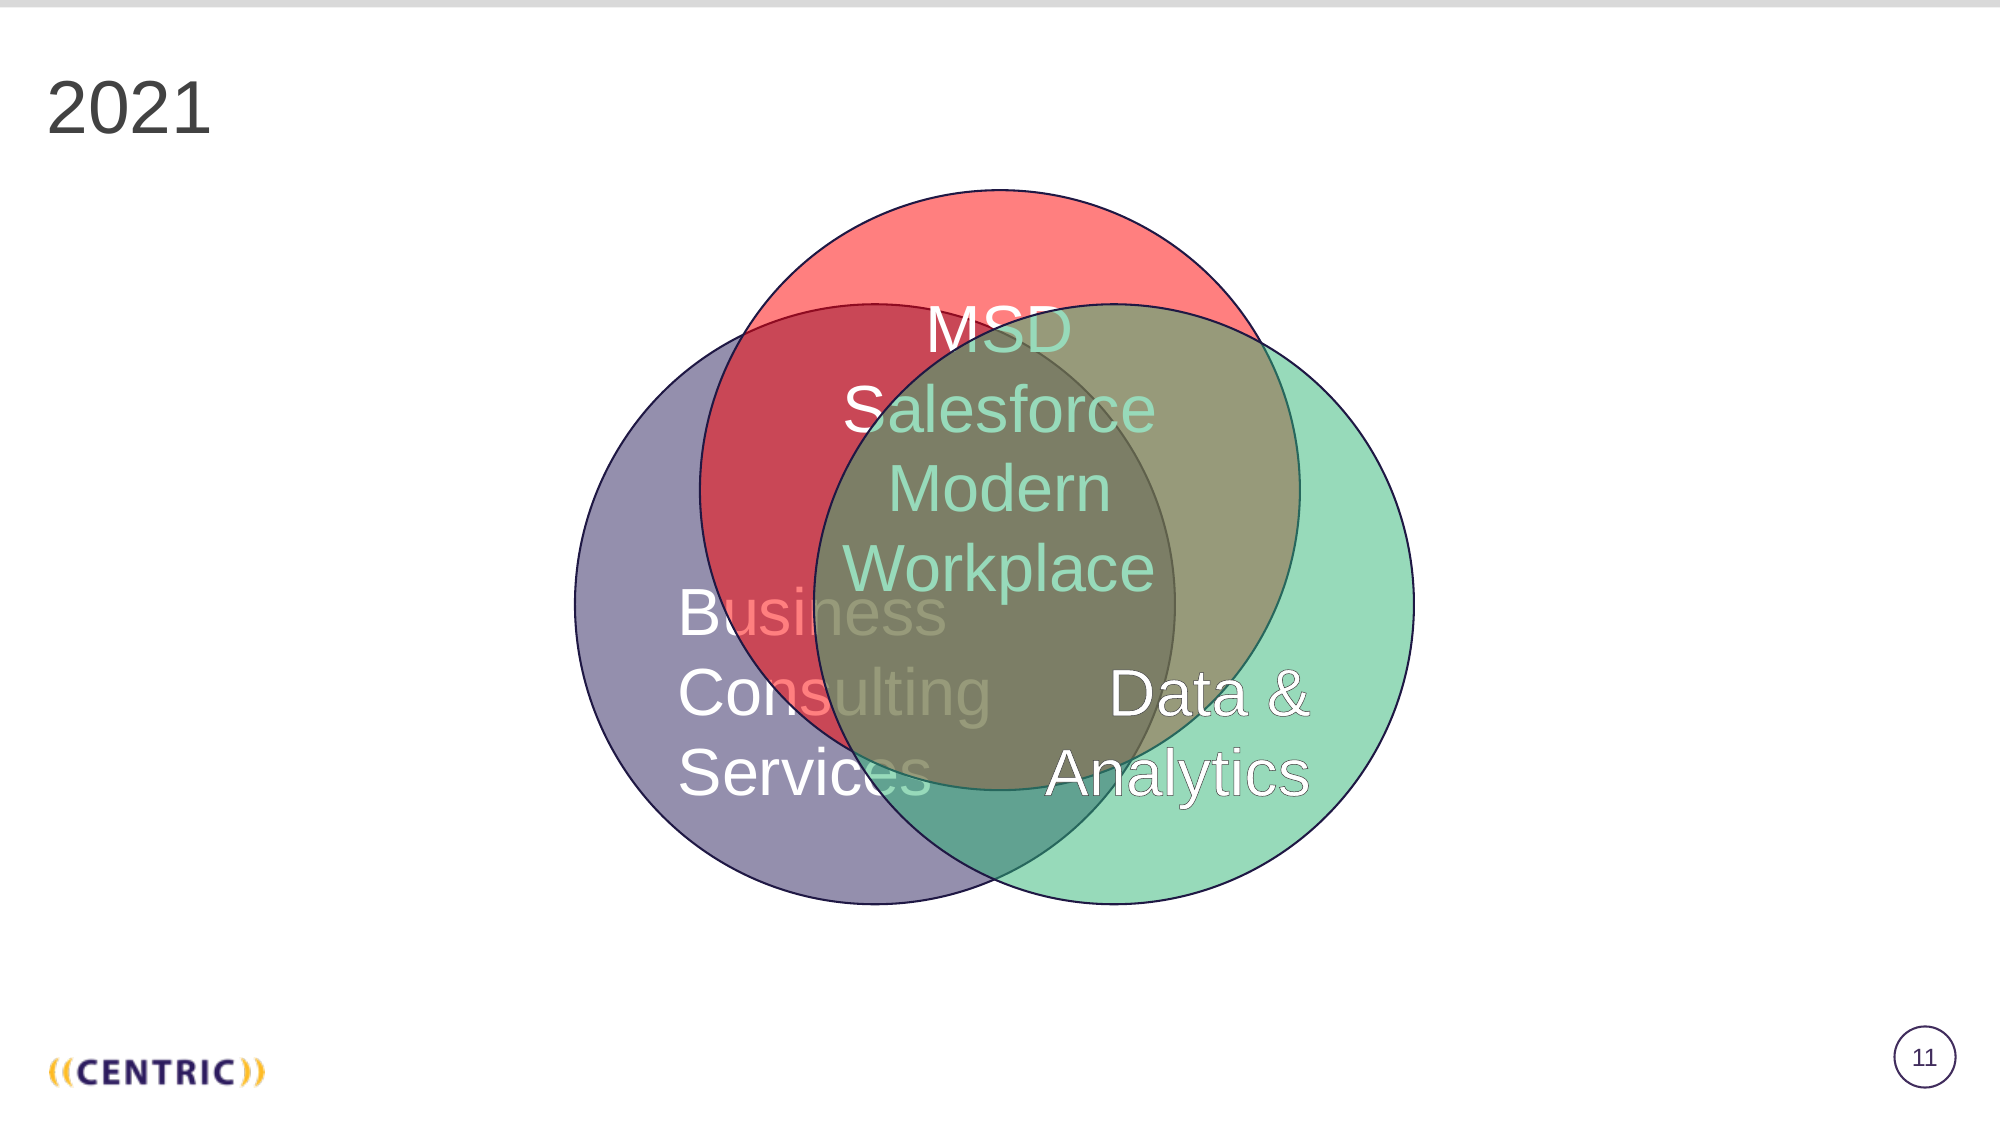

2021
MSD
Salesforce
Modern Workplace
Business Consulting Services
Data & Analytics